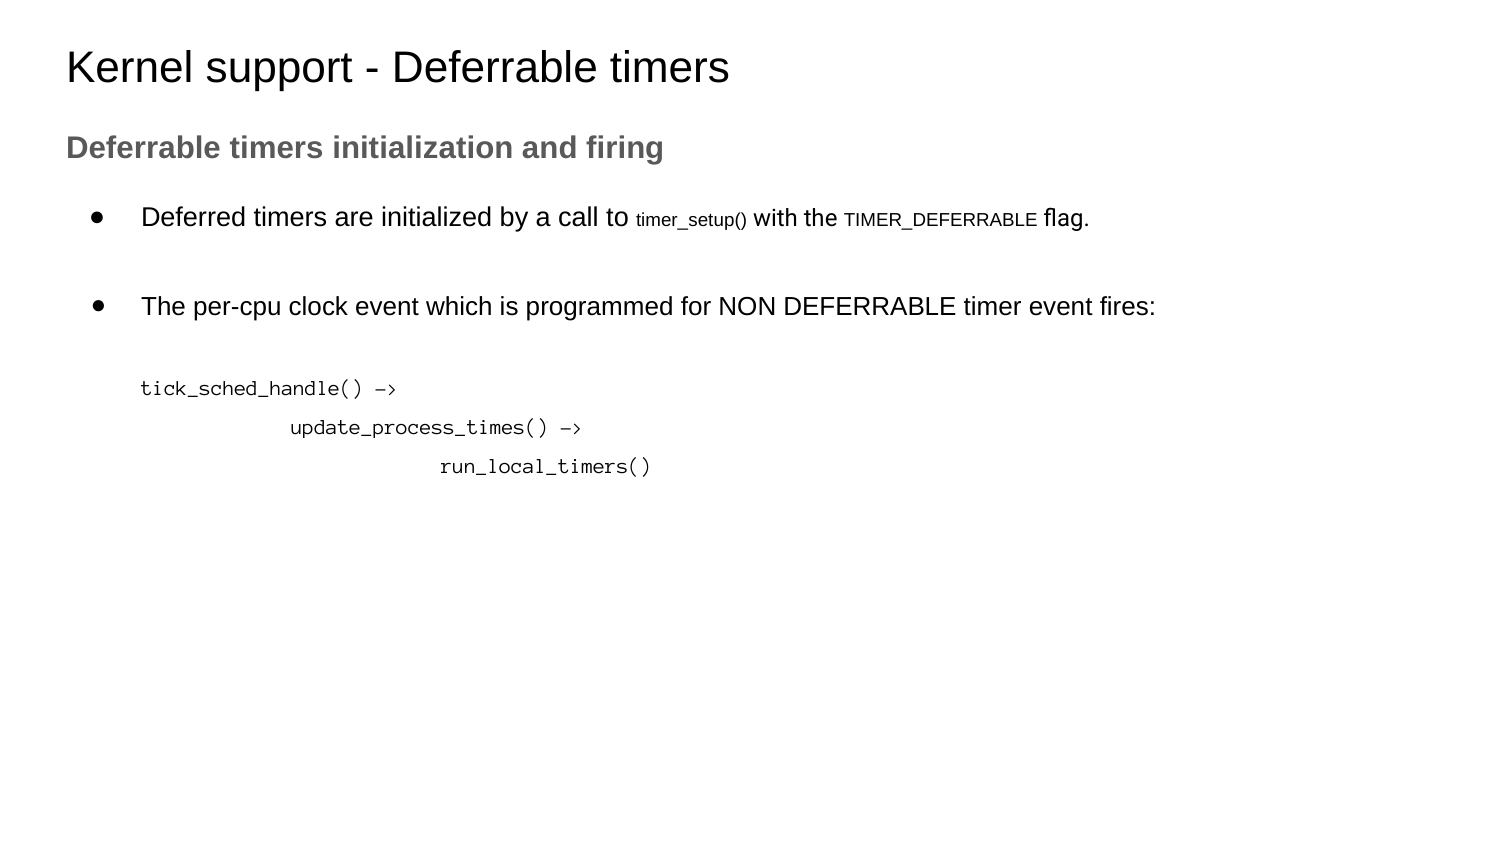

# Kernel support - Deferrable timers

Deferrable timers initialization and firing

Deferred timers are initialized by a call to timer_setup() with the TIMER_DEFERRABLE flag.

The per-cpu clock event which is programmed for NON DEFERRABLE timer event fires:

tick_sched_handle() ->
	update_process_times() ->
		run_local_timers()